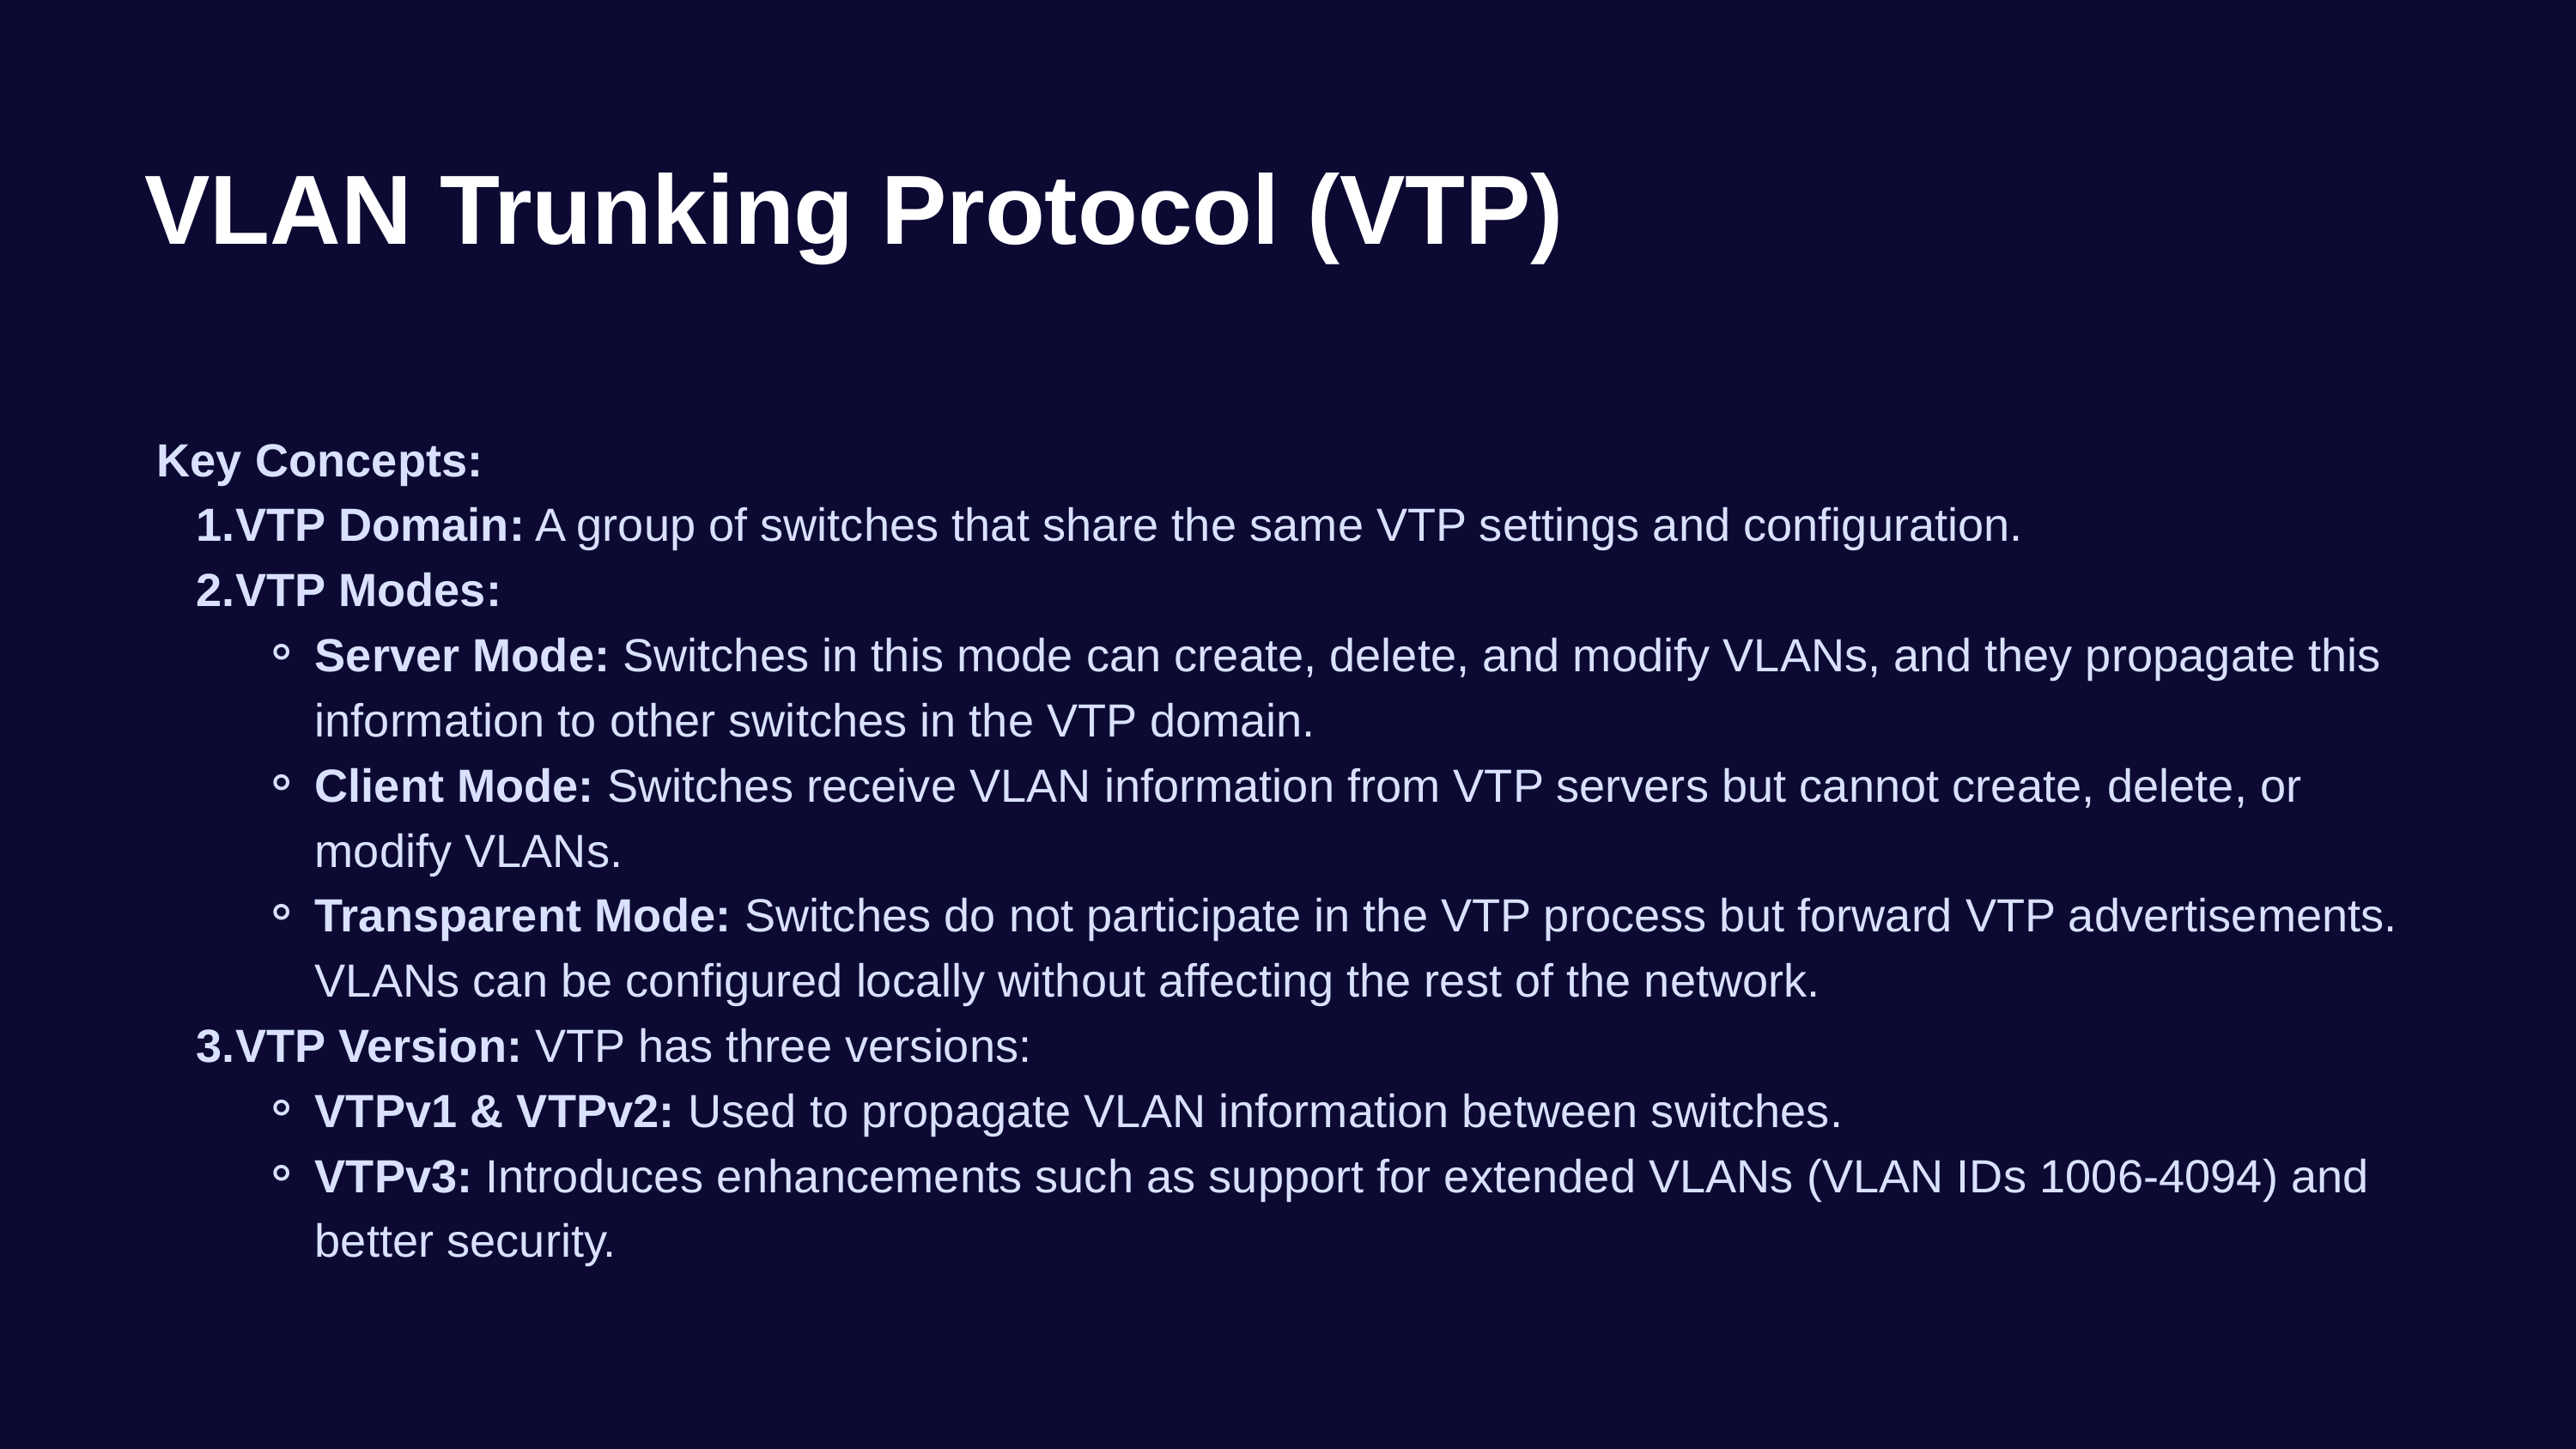

VLAN Trunking Protocol (VTP)
Key Concepts:
VTP Domain: A group of switches that share the same VTP settings and configuration.
VTP Modes:
Server Mode: Switches in this mode can create, delete, and modify VLANs, and they propagate this information to other switches in the VTP domain.
Client Mode: Switches receive VLAN information from VTP servers but cannot create, delete, or modify VLANs.
Transparent Mode: Switches do not participate in the VTP process but forward VTP advertisements. VLANs can be configured locally without affecting the rest of the network.
VTP Version: VTP has three versions:
VTPv1 & VTPv2: Used to propagate VLAN information between switches.
VTPv3: Introduces enhancements such as support for extended VLANs (VLAN IDs 1006-4094) and better security.